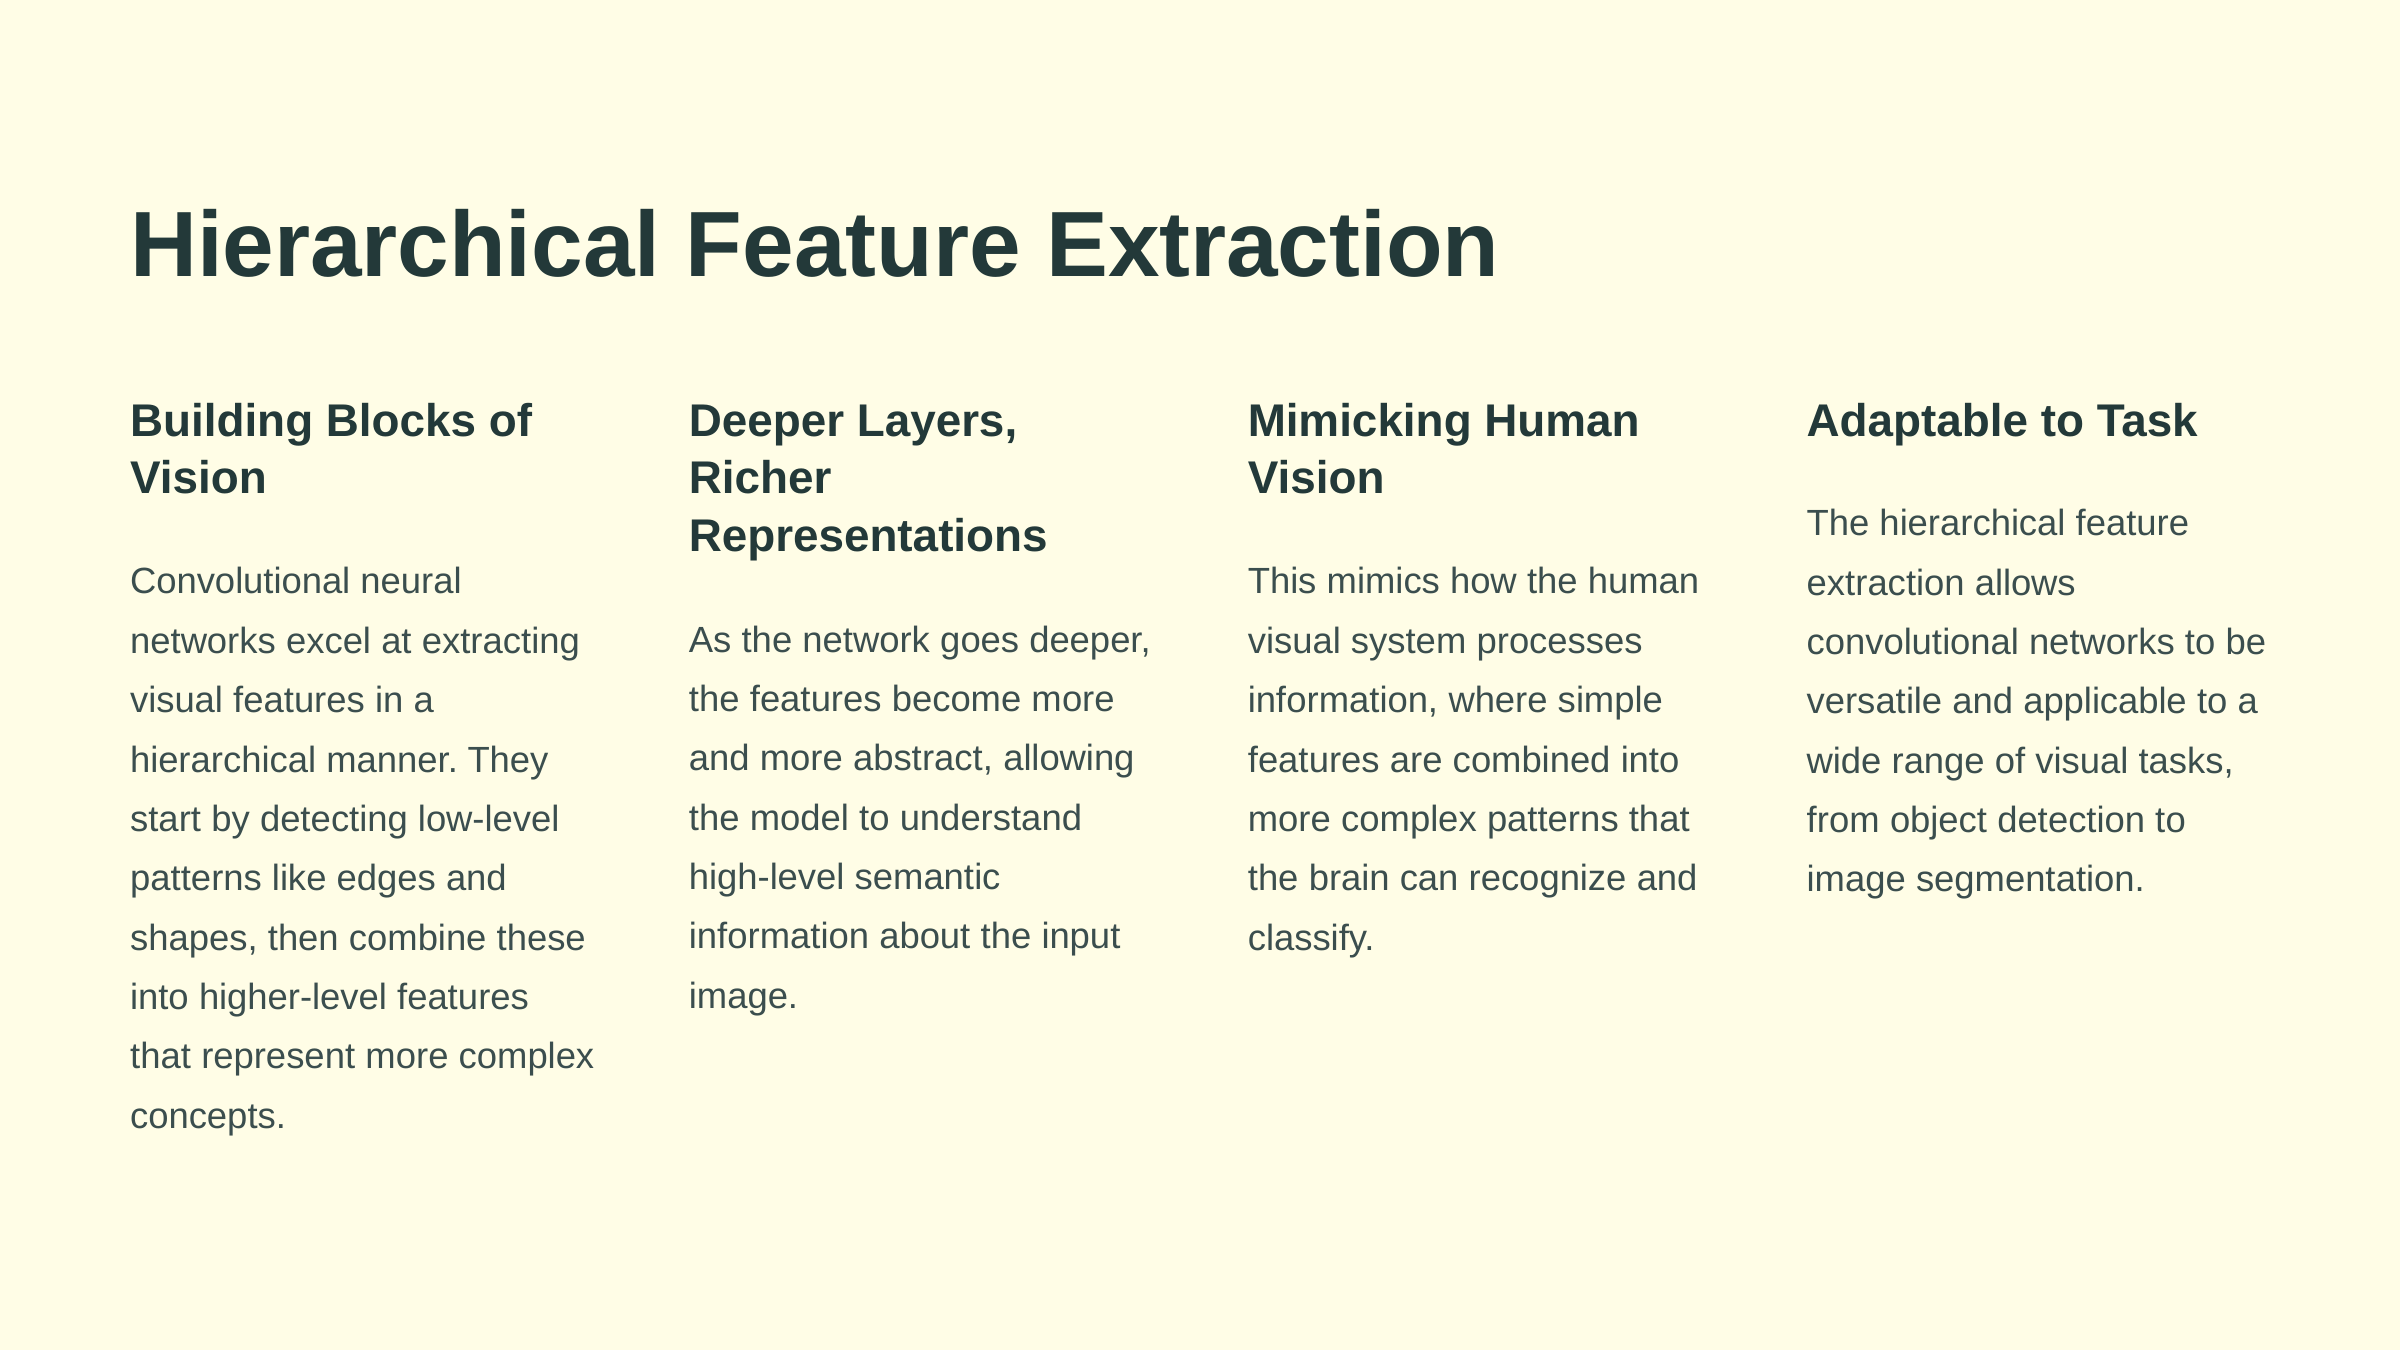

Hierarchical Feature Extraction
Building Blocks of Vision
Deeper Layers, Richer Representations
Mimicking Human Vision
Adaptable to Task
The hierarchical feature extraction allows convolutional networks to be versatile and applicable to a wide range of visual tasks, from object detection to image segmentation.
Convolutional neural networks excel at extracting visual features in a hierarchical manner. They start by detecting low-level patterns like edges and shapes, then combine these into higher-level features that represent more complex concepts.
This mimics how the human visual system processes information, where simple features are combined into more complex patterns that the brain can recognize and classify.
As the network goes deeper, the features become more and more abstract, allowing the model to understand high-level semantic information about the input image.